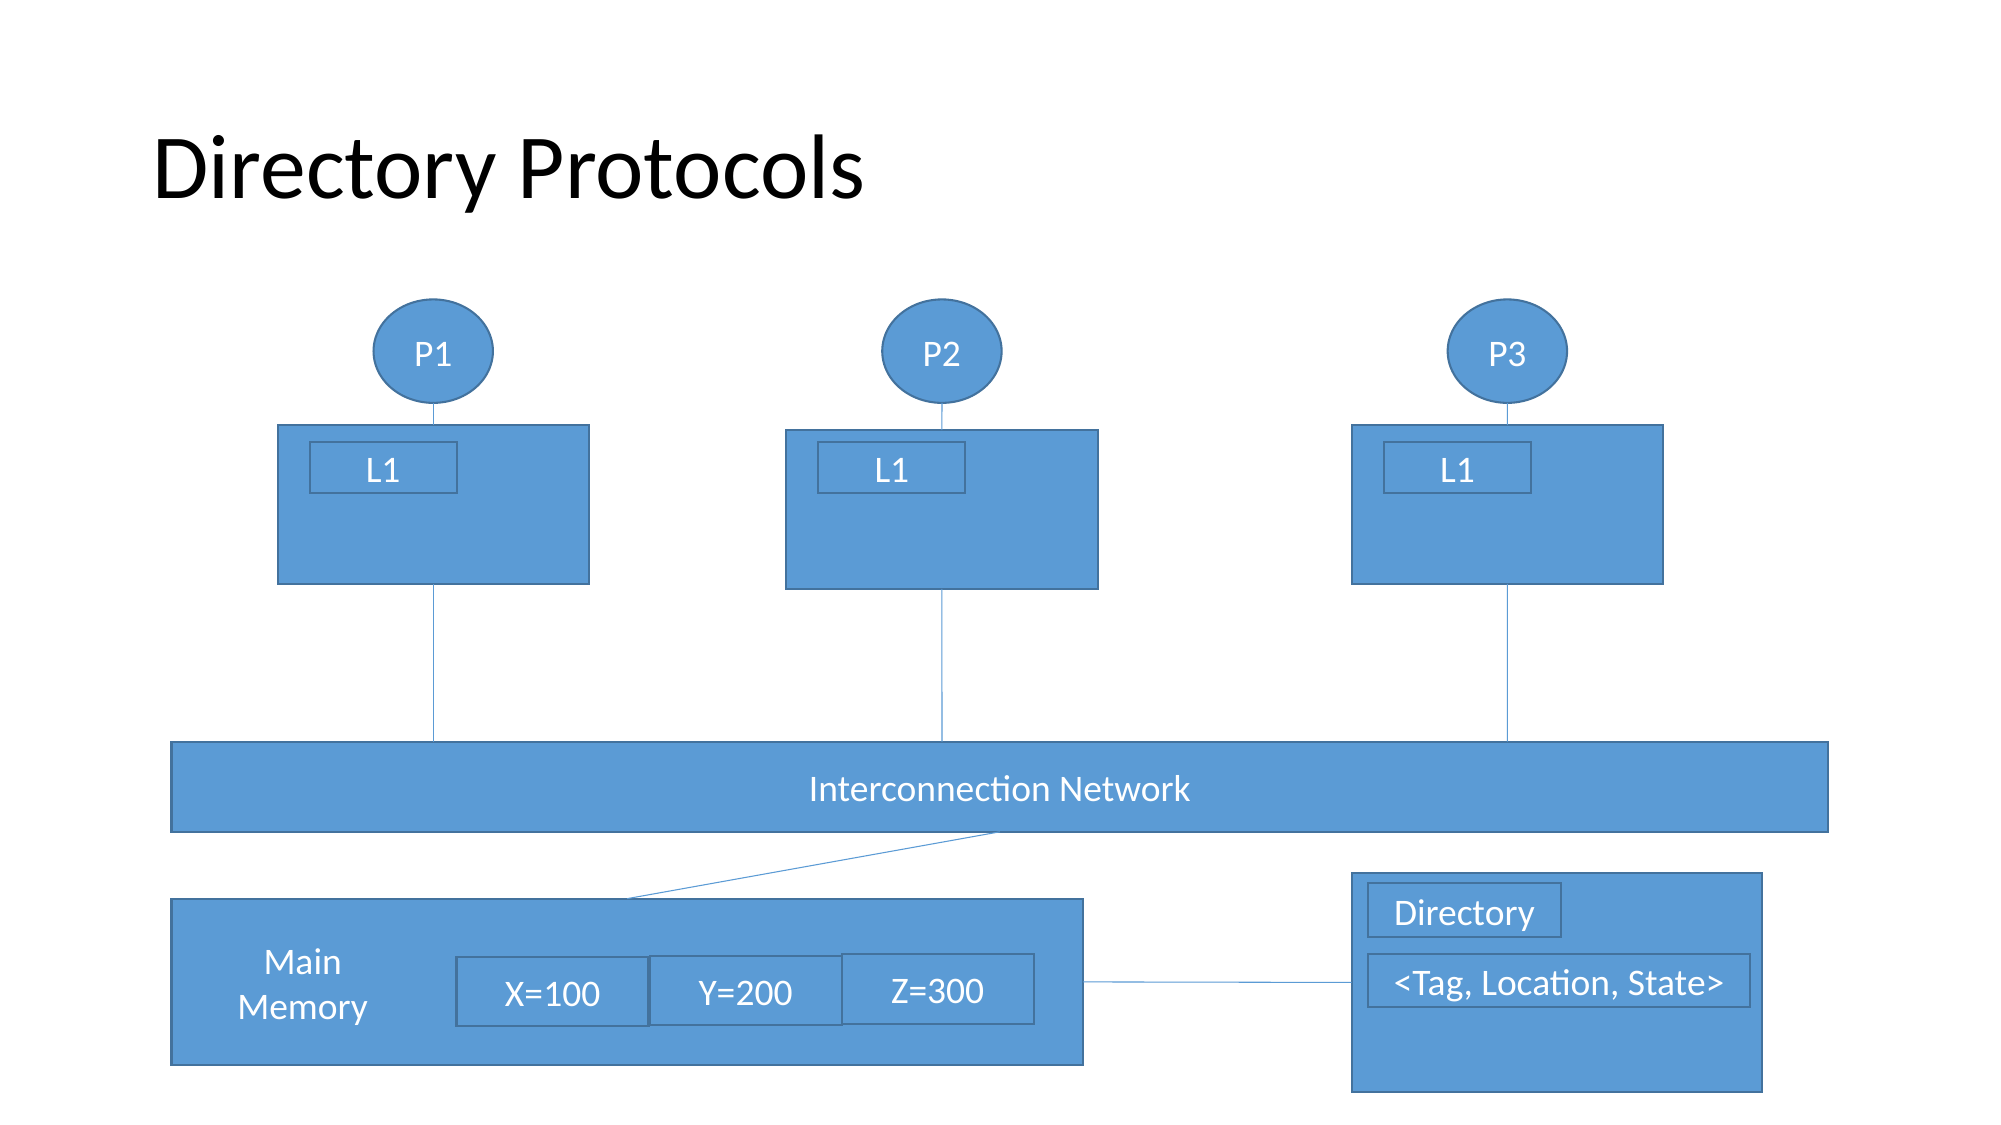

# Directory Protocols
P1
P2
P3

L1
L1
L1
Interconnection Network

Directory

Z=300
<Tag, Location, State>
Y=200
Main Memory
X=100
X=100